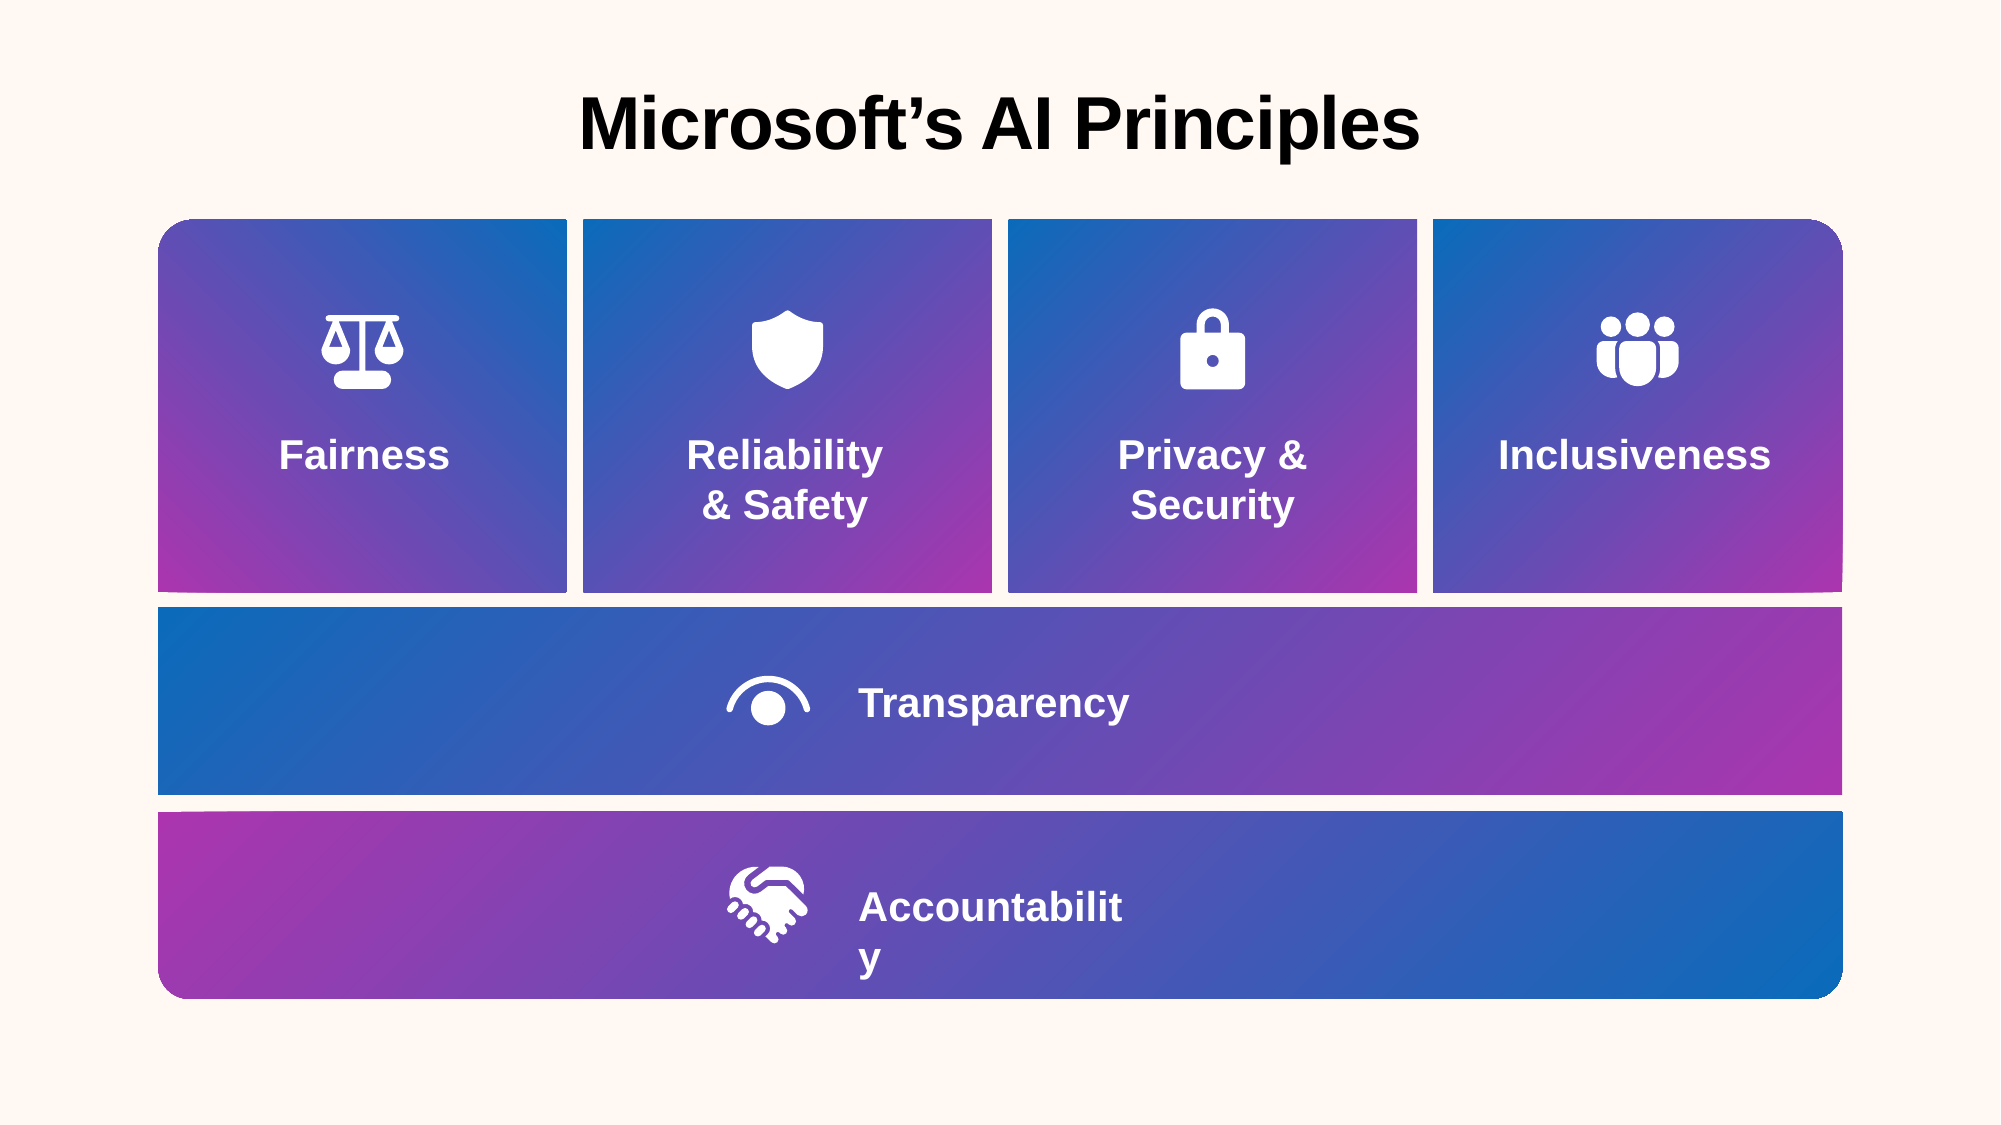

# Microsoft’s AI Principles

Fairness
Reliability & Safety
Privacy & Security
Inclusiveness
Transparency

Accountability